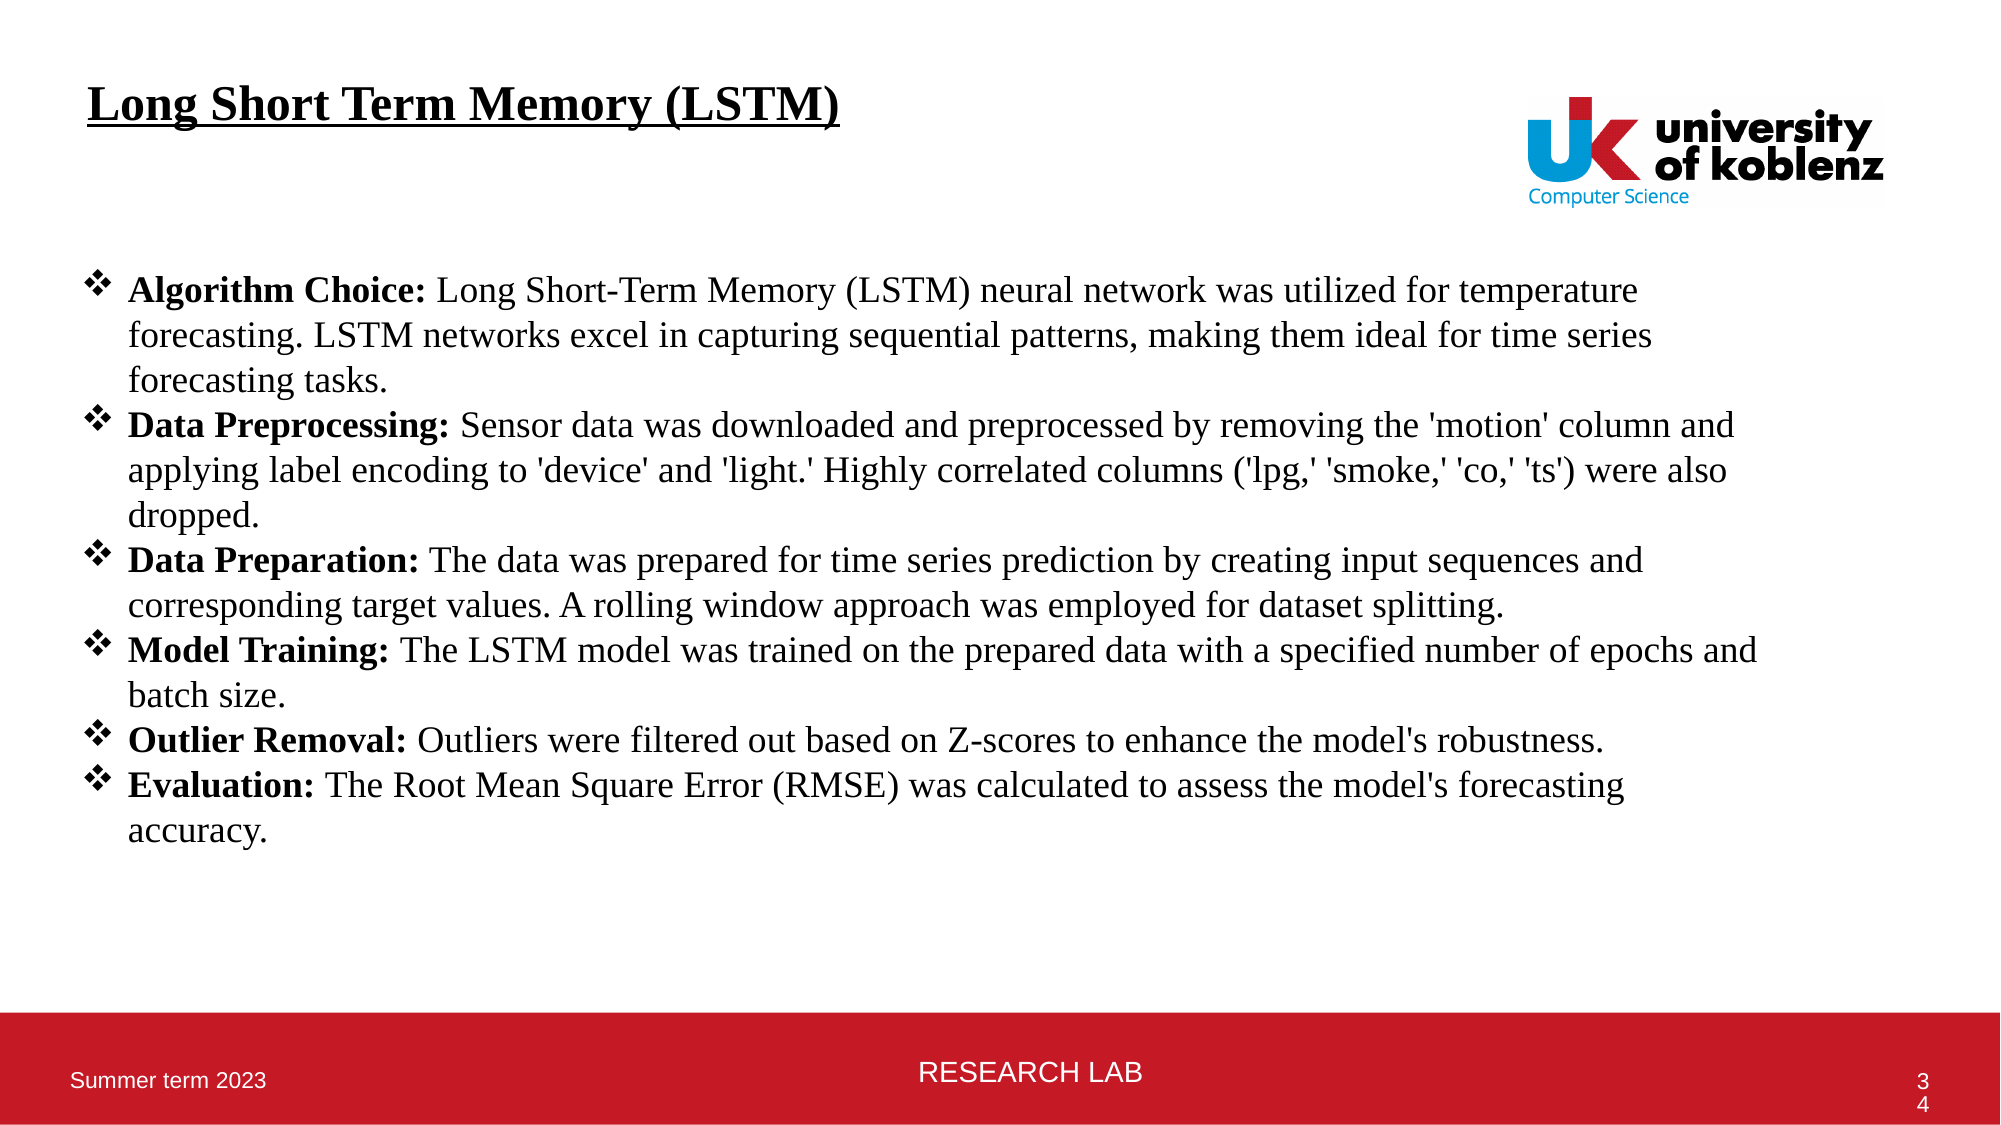

Long Short Term Memory (LSTM)
Algorithm Choice: Long Short-Term Memory (LSTM) neural network was utilized for temperature forecasting. LSTM networks excel in capturing sequential patterns, making them ideal for time series forecasting tasks.
Data Preprocessing: Sensor data was downloaded and preprocessed by removing the 'motion' column and applying label encoding to 'device' and 'light.' Highly correlated columns ('lpg,' 'smoke,' 'co,' 'ts') were also dropped.
Data Preparation: The data was prepared for time series prediction by creating input sequences and corresponding target values. A rolling window approach was employed for dataset splitting.
Model Training: The LSTM model was trained on the prepared data with a specified number of epochs and batch size.
Outlier Removal: Outliers were filtered out based on Z-scores to enhance the model's robustness.
Evaluation: The Root Mean Square Error (RMSE) was calculated to assess the model's forecasting accuracy.

RESEARCH LAB

Summer term 2023
34